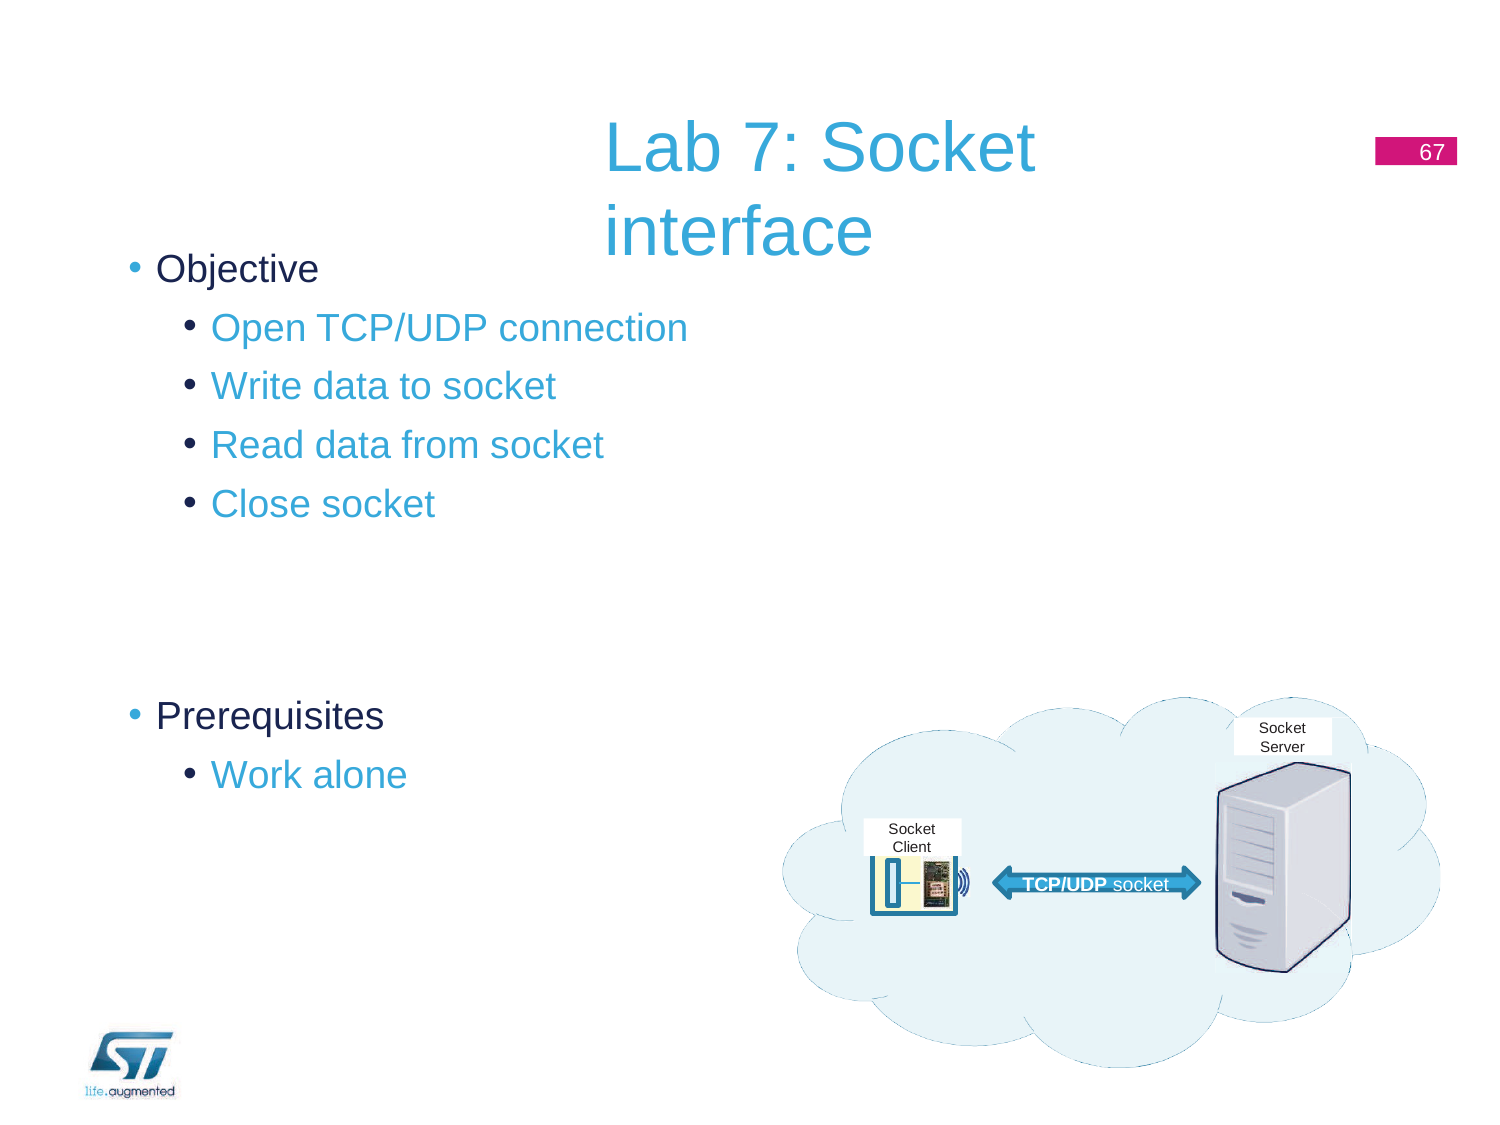

# Lab 7: Socket interface
67
Objective
Open TCP/UDP connection
Write data to socket
Read data from socket
Close socket
Prerequisites
Work alone

Socket Server

Socket Client

TCP/UDP socket